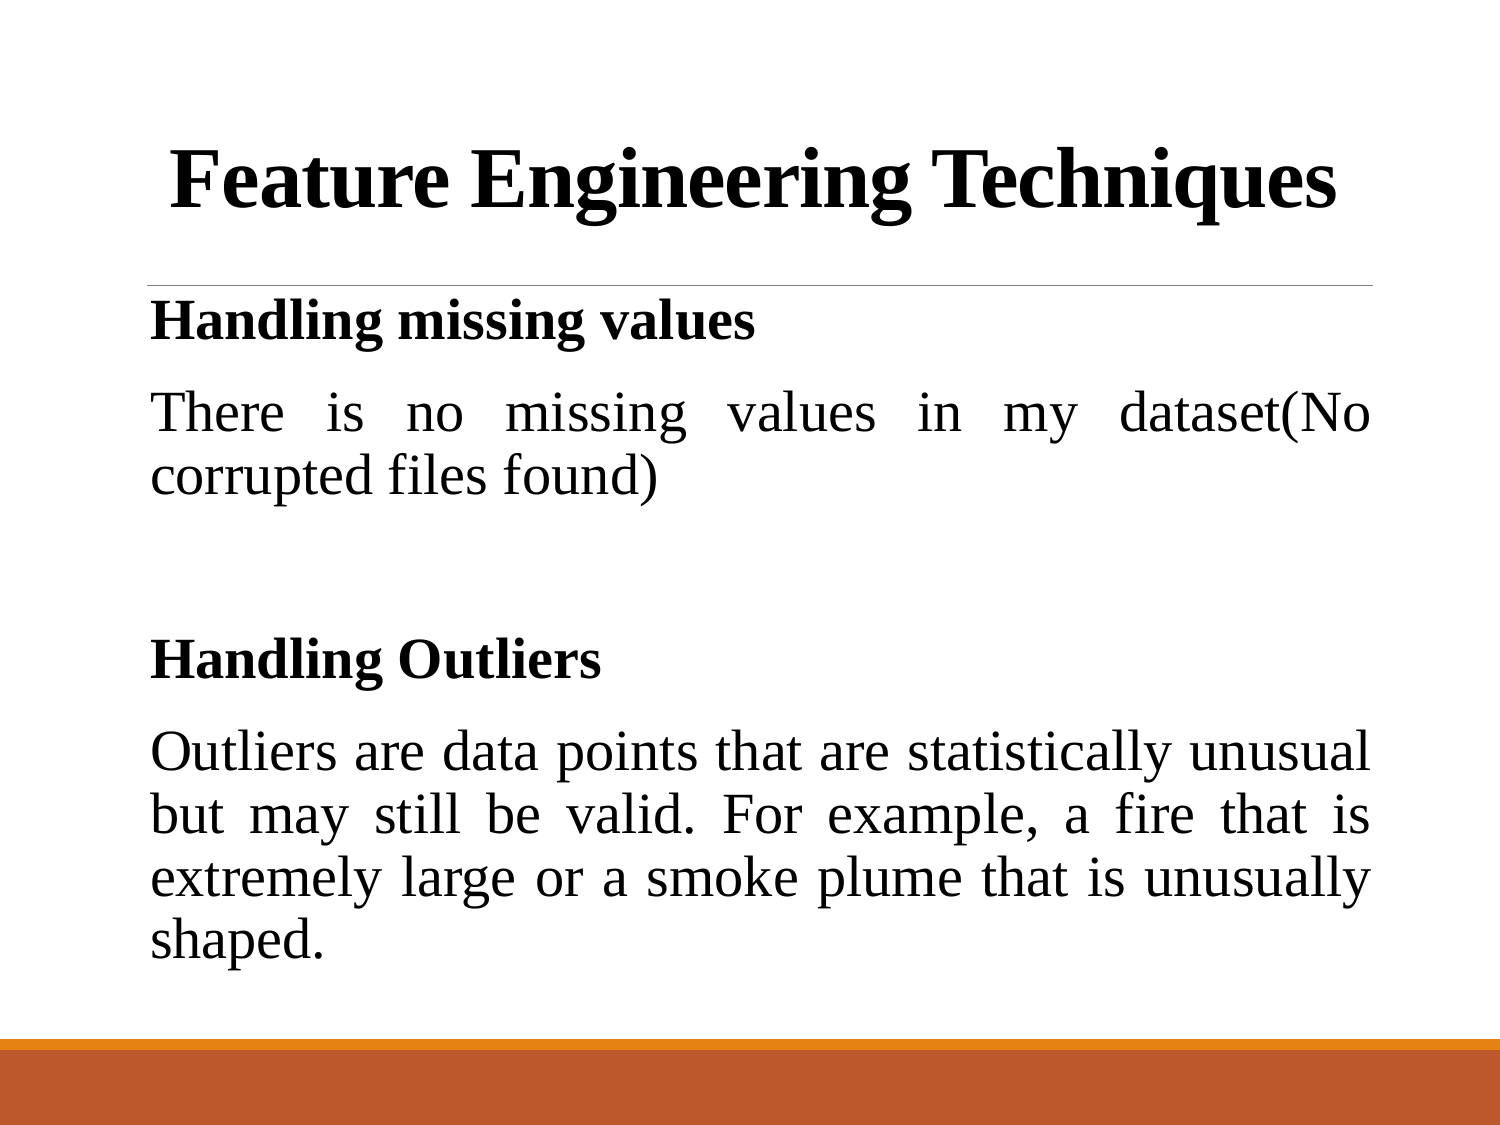

# Feature Engineering Techniques
Handling missing values
There is no missing values in my dataset(No corrupted files found)

Handling Outliers
Outliers are data points that are statistically unusual but may still be valid. For example, a fire that is extremely large or a smoke plume that is unusually shaped.